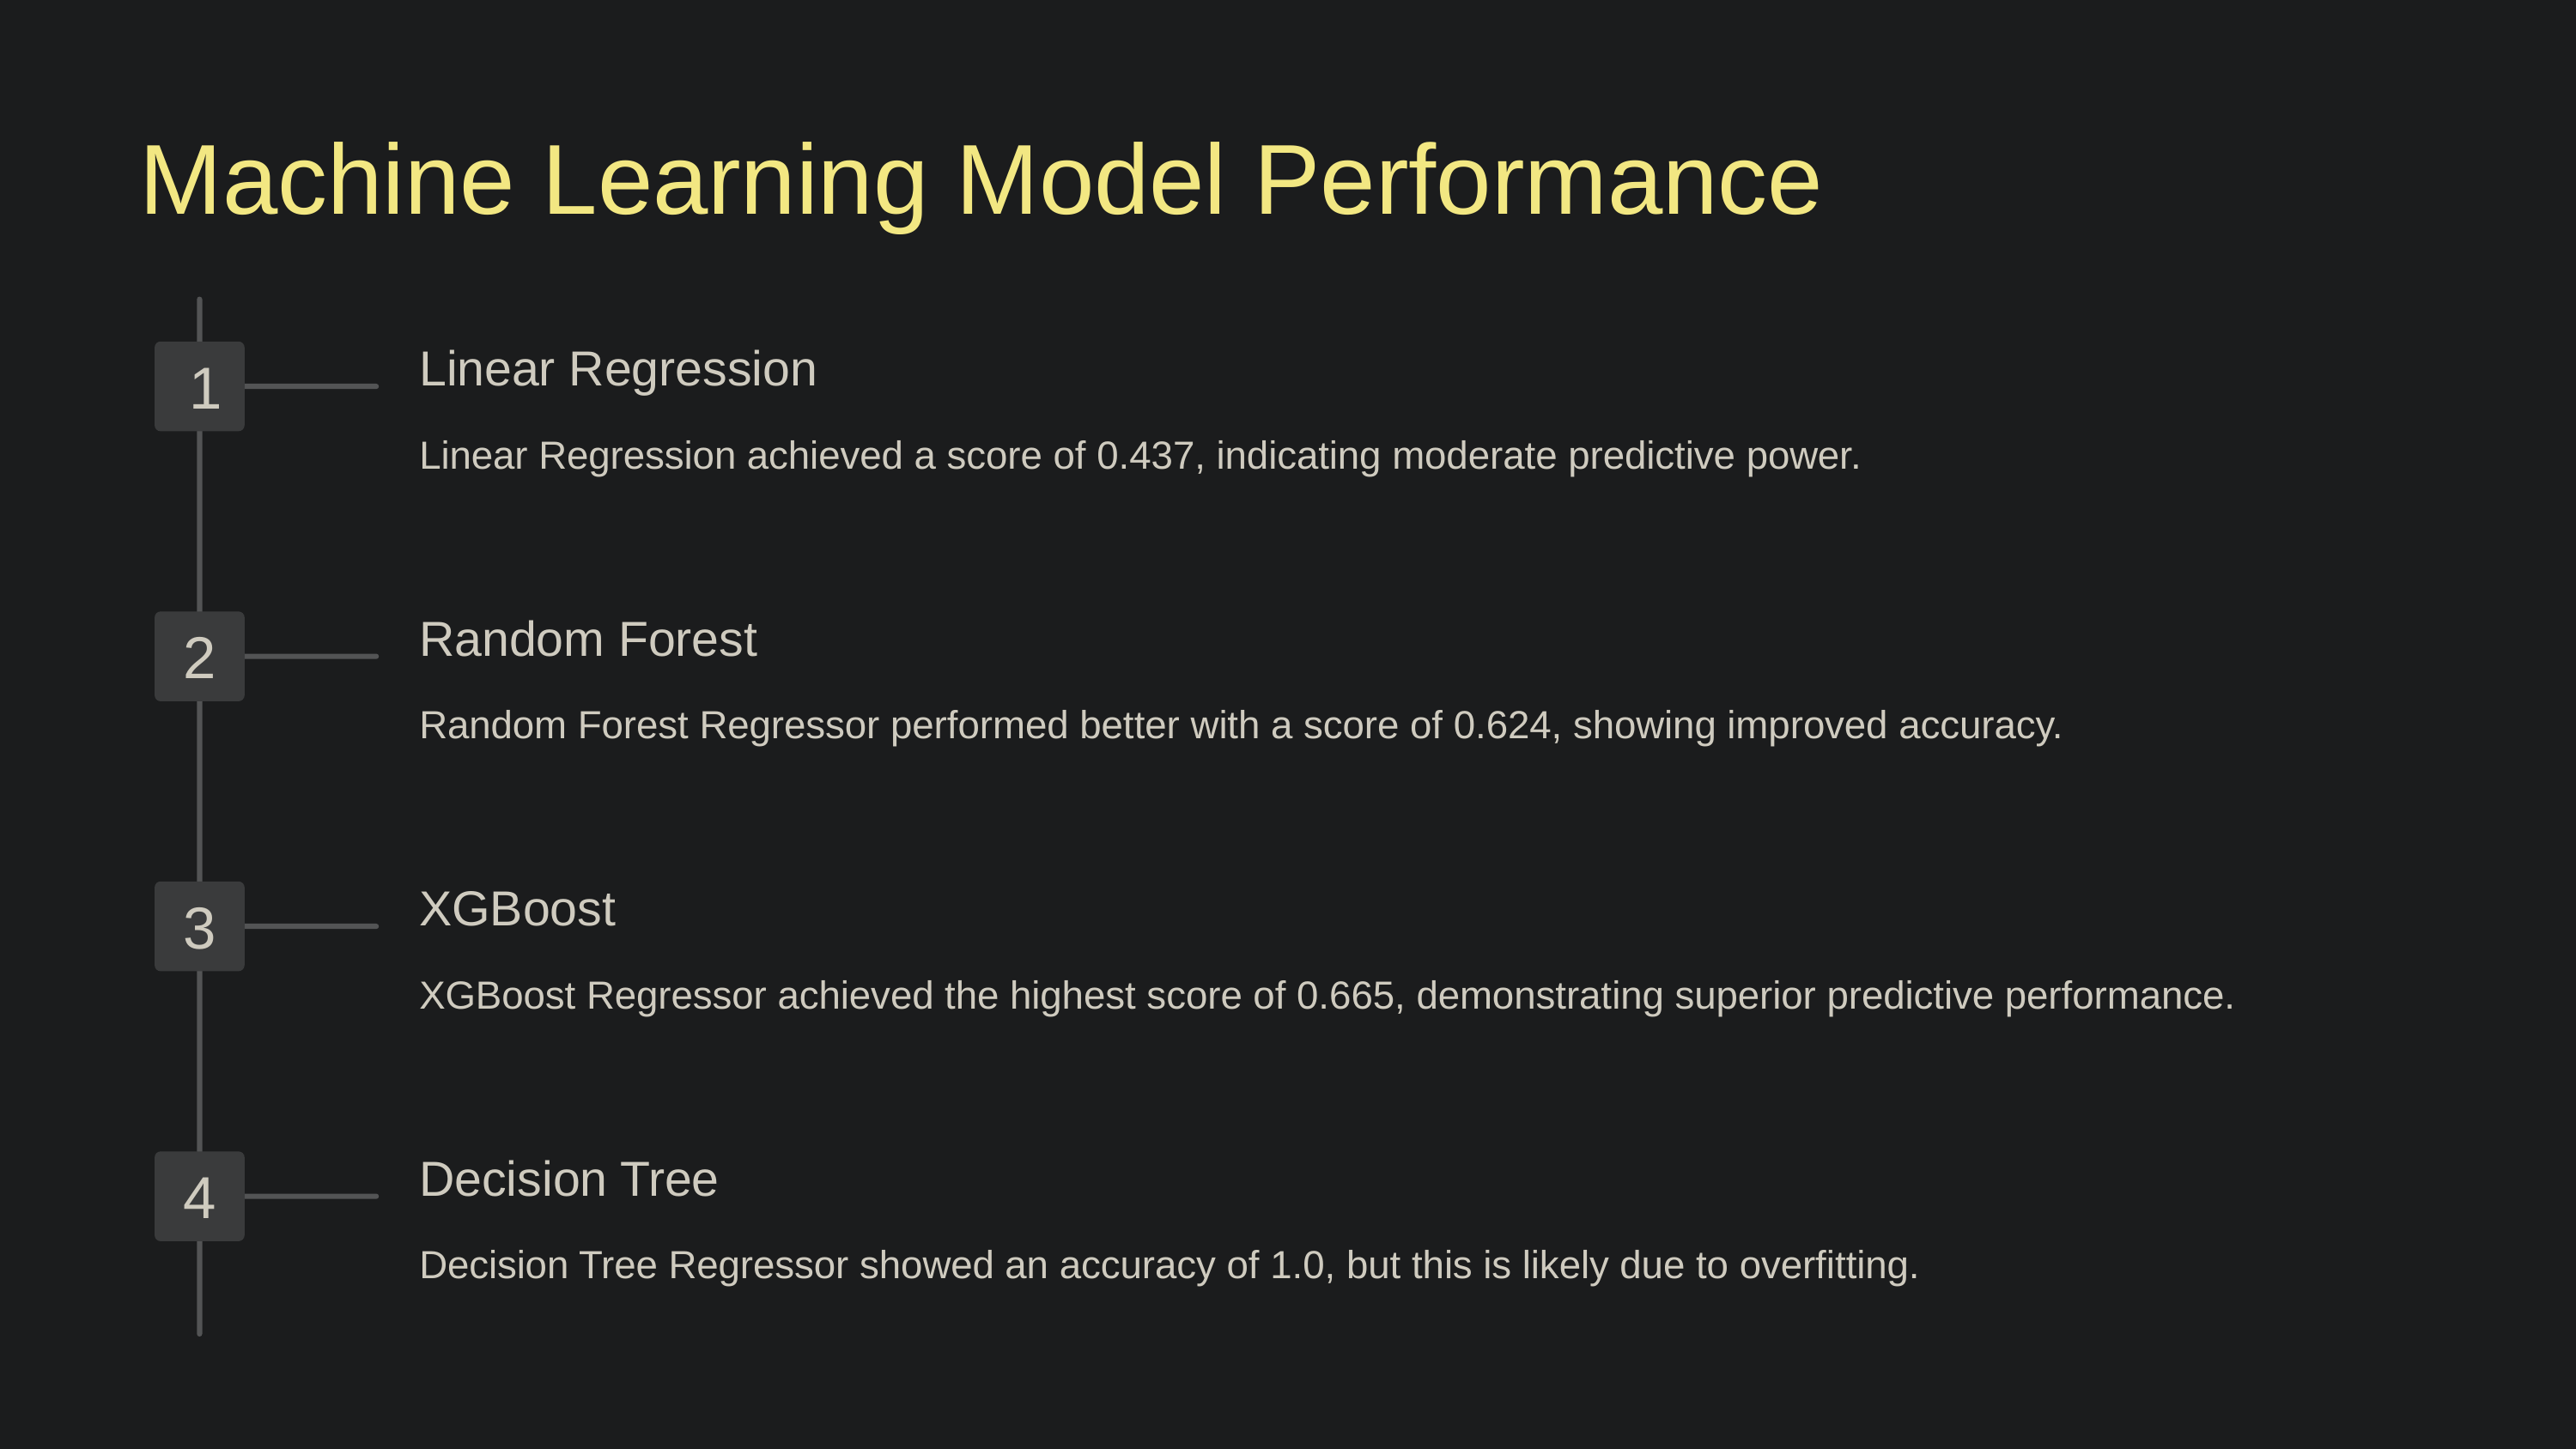

Machine Learning Model Performance

Linear Regression

1

Linear Regression achieved a score of 0.437, indicating moderate predictive power.

Random Forest

2

Random Forest Regressor performed better with a score of 0.624, showing improved accuracy.

XGBoost

3

XGBoost Regressor achieved the highest score of 0.665, demonstrating superior predictive performance.

Decision Tree

4

Decision Tree Regressor showed an accuracy of 1.0, but this is likely due to overfitting.